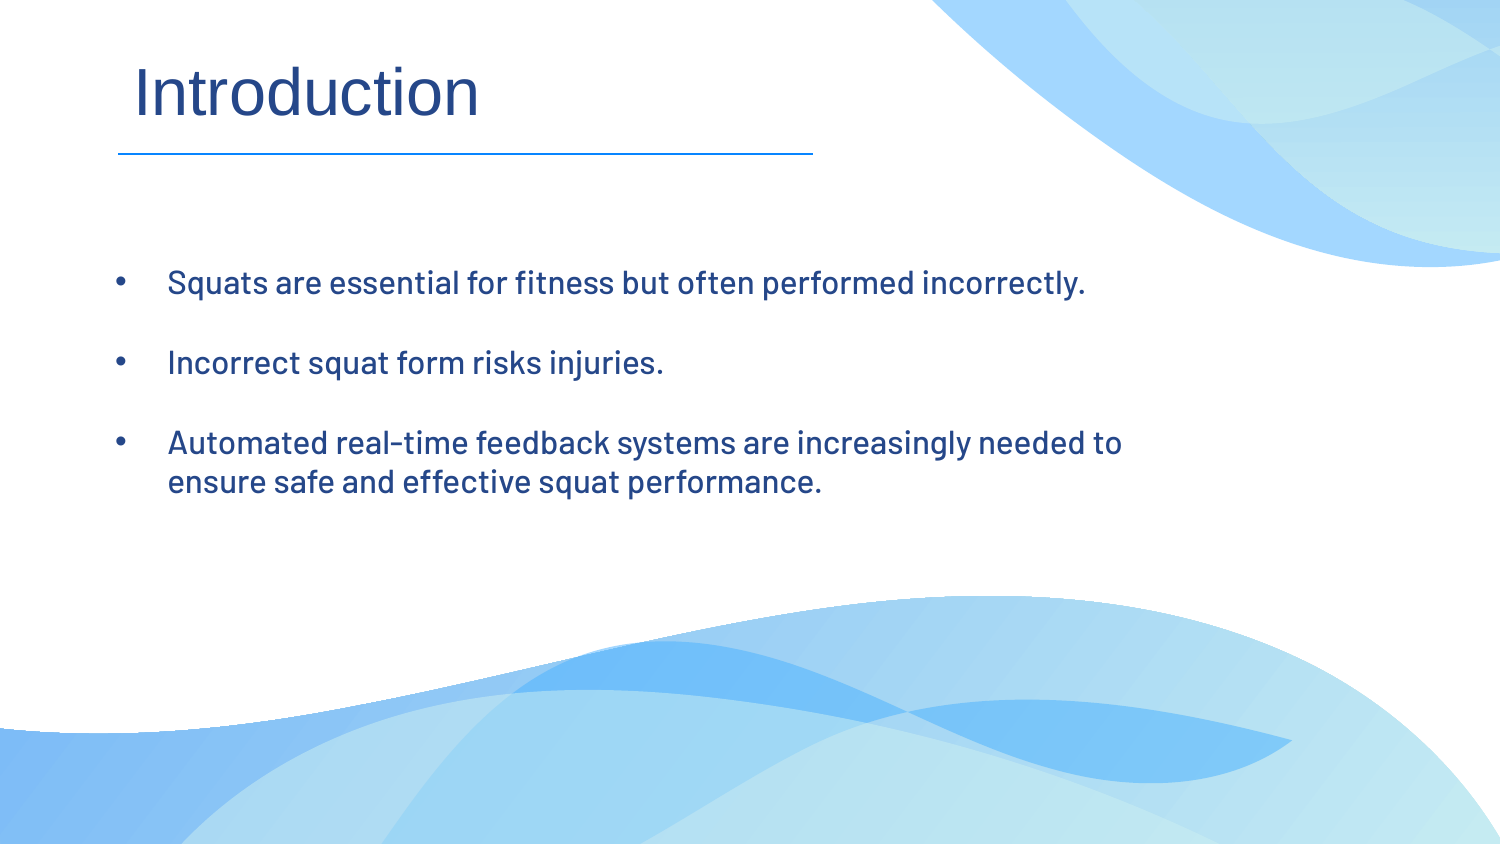

# Introduction
Squats are essential for fitness but often performed incorrectly.

Incorrect squat form risks injuries.

Automated real-time feedback systems are increasingly needed to ensure safe and effective squat performance.